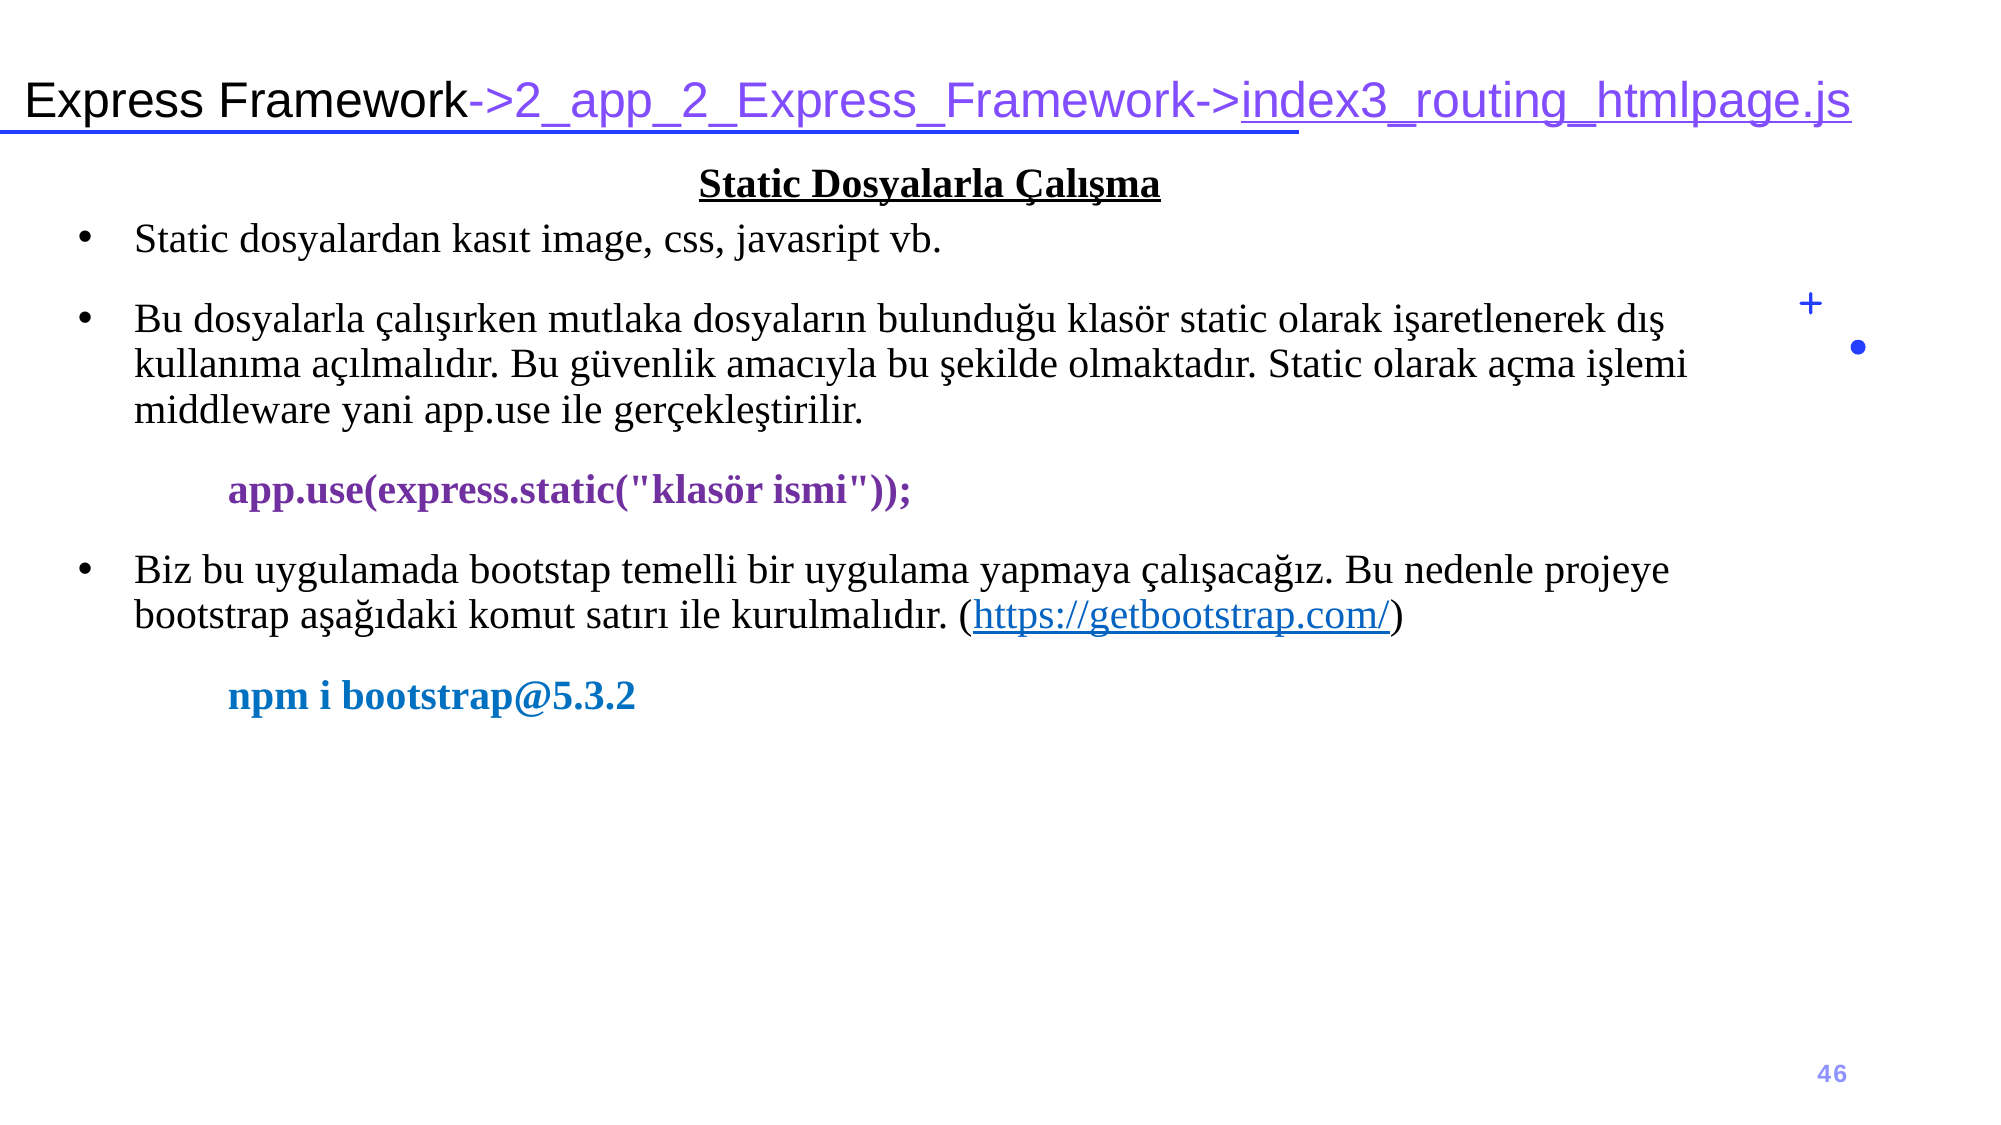

# Express Framework->2_app_2_Express_Framework->index3_routing_htmlpage.js
Static Dosyalarla Çalışma
Static dosyalardan kasıt image, css, javasript vb.
Bu dosyalarla çalışırken mutlaka dosyaların bulunduğu klasör static olarak işaretlenerek dış kullanıma açılmalıdır. Bu güvenlik amacıyla bu şekilde olmaktadır. Static olarak açma işlemi middleware yani app.use ile gerçekleştirilir.
	app.use(express.static("klasör ismi"));
Biz bu uygulamada bootstap temelli bir uygulama yapmaya çalışacağız. Bu nedenle projeye bootstrap aşağıdaki komut satırı ile kurulmalıdır. (https://getbootstrap.com/)
	npm i bootstrap@5.3.2
46